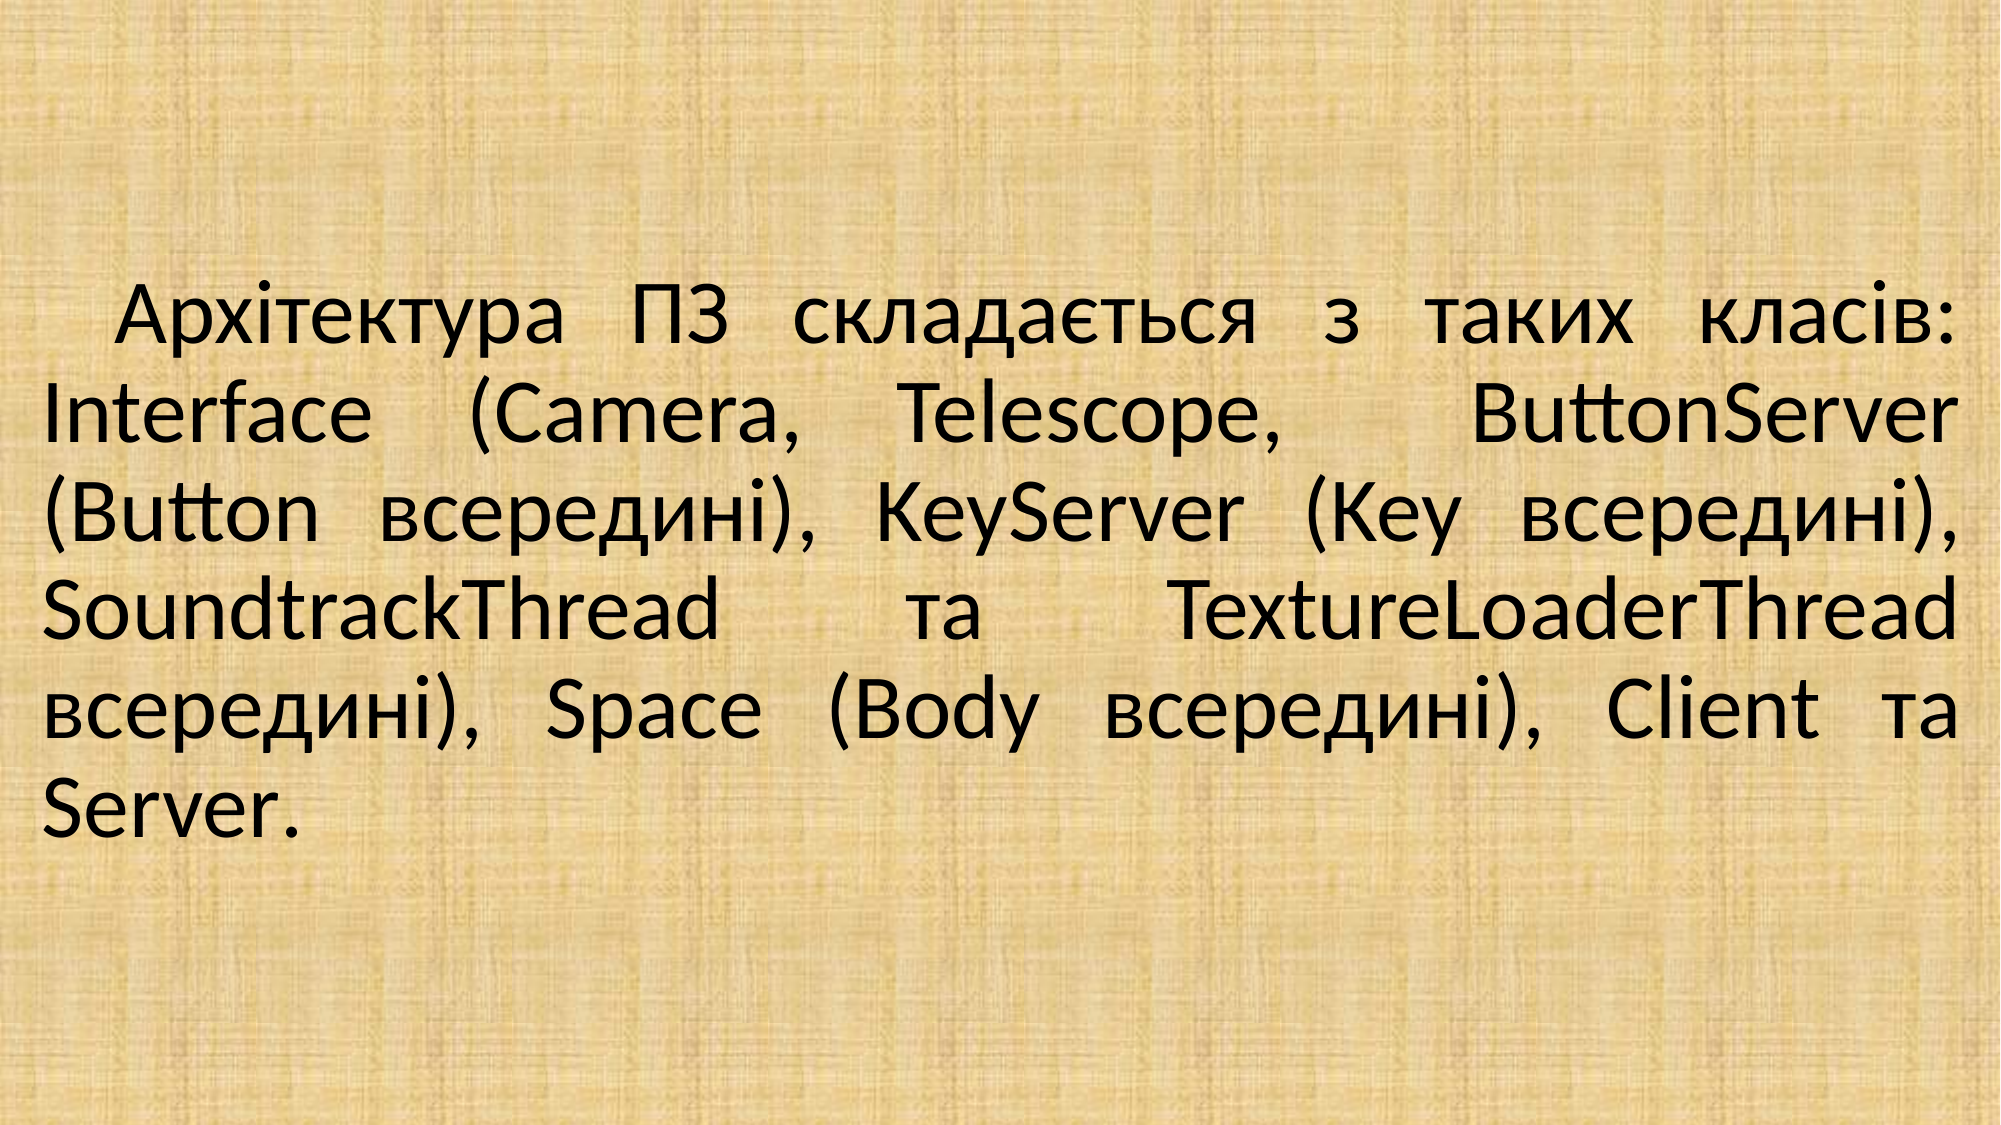

# Архітектура ПЗ складається з таких класів: Interface (Camera, Telescope,  ButtonServer (Button всередині), KeyServer (Key всередині), SoundtrackThread та TextureLoaderThread всередині), Space (Body всередині), Client та Server.